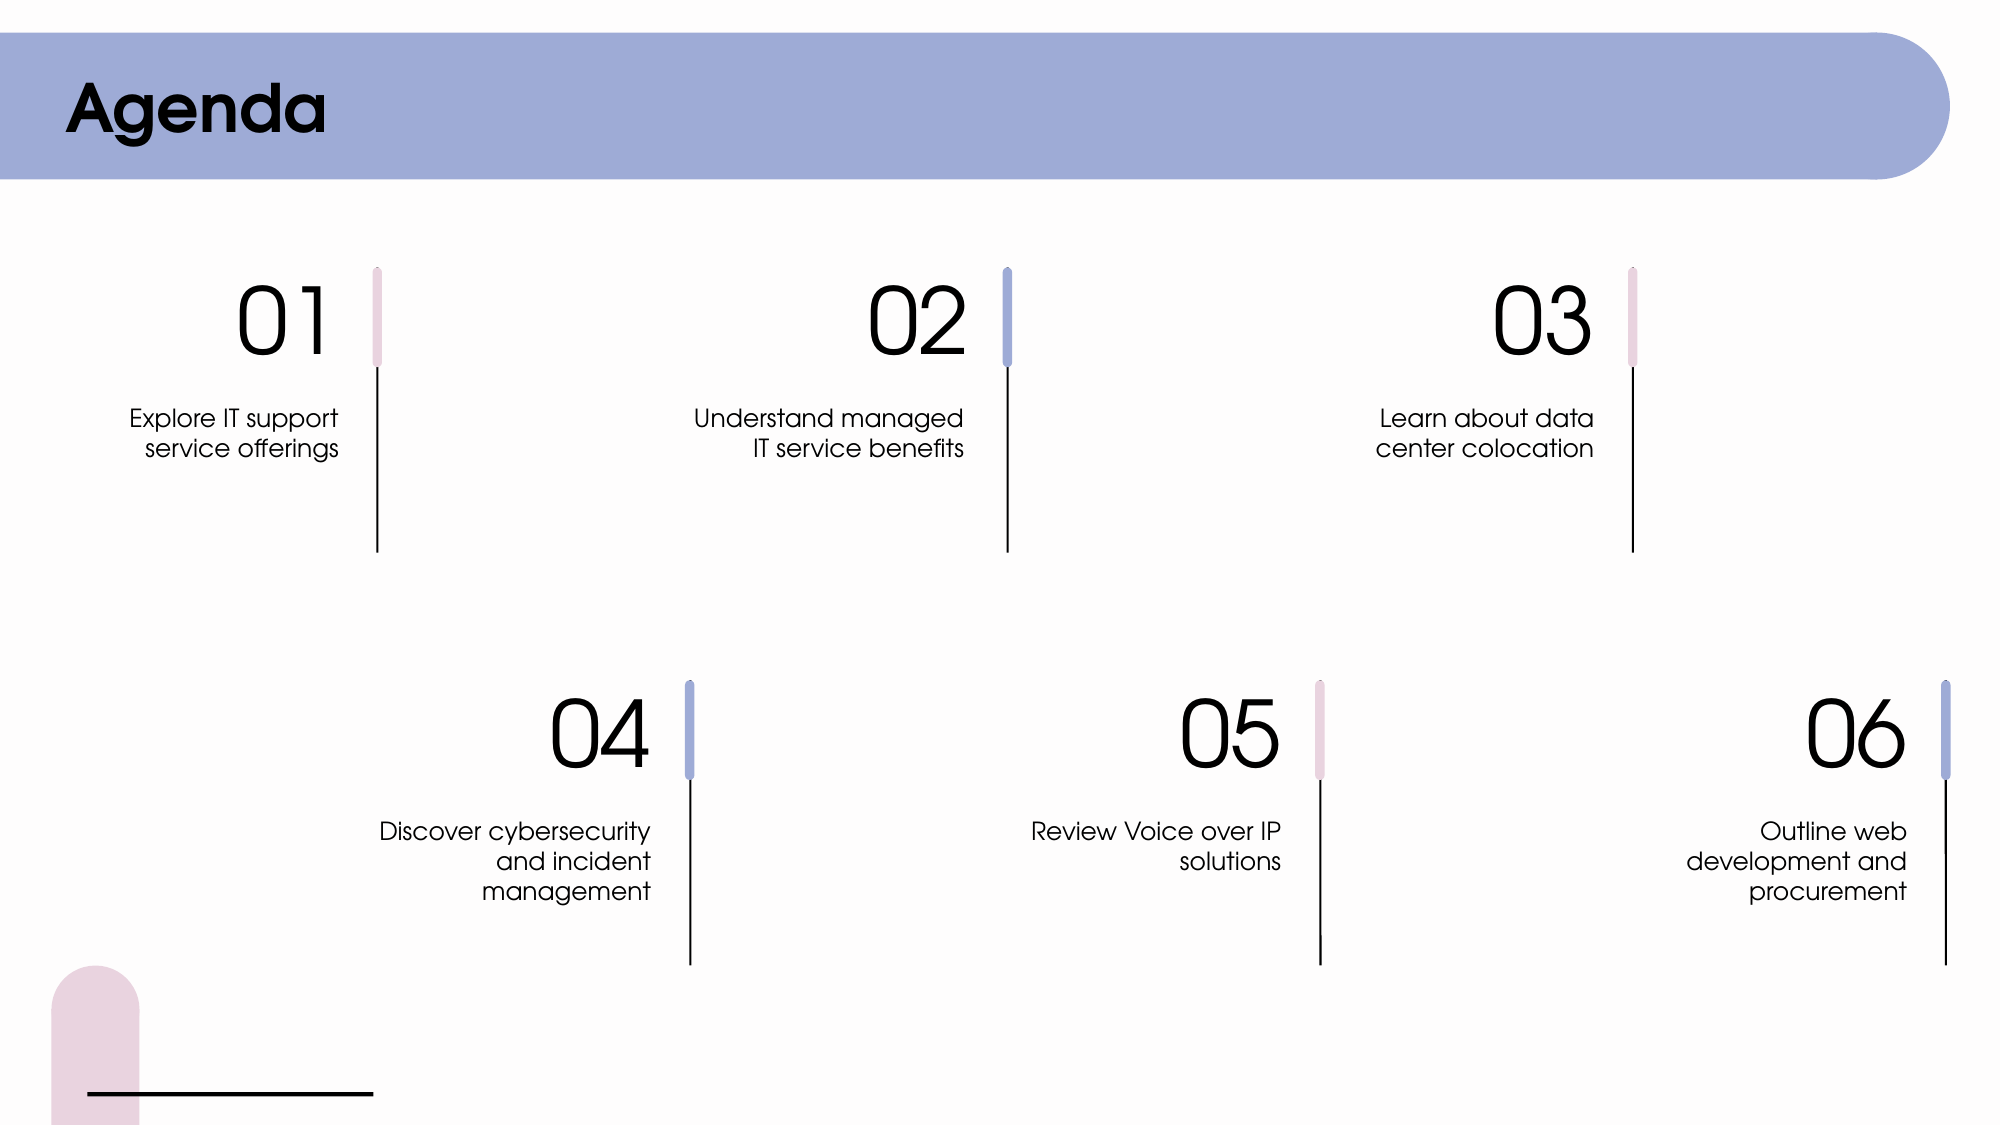

Agenda

01
02
03
Explore IT support service offerings
Understand managed IT service benefits
Learn about data center colocation

04
05
06
Discover cybersecurity and incident management
Review Voice over IP solutions
Outline web development and procurement